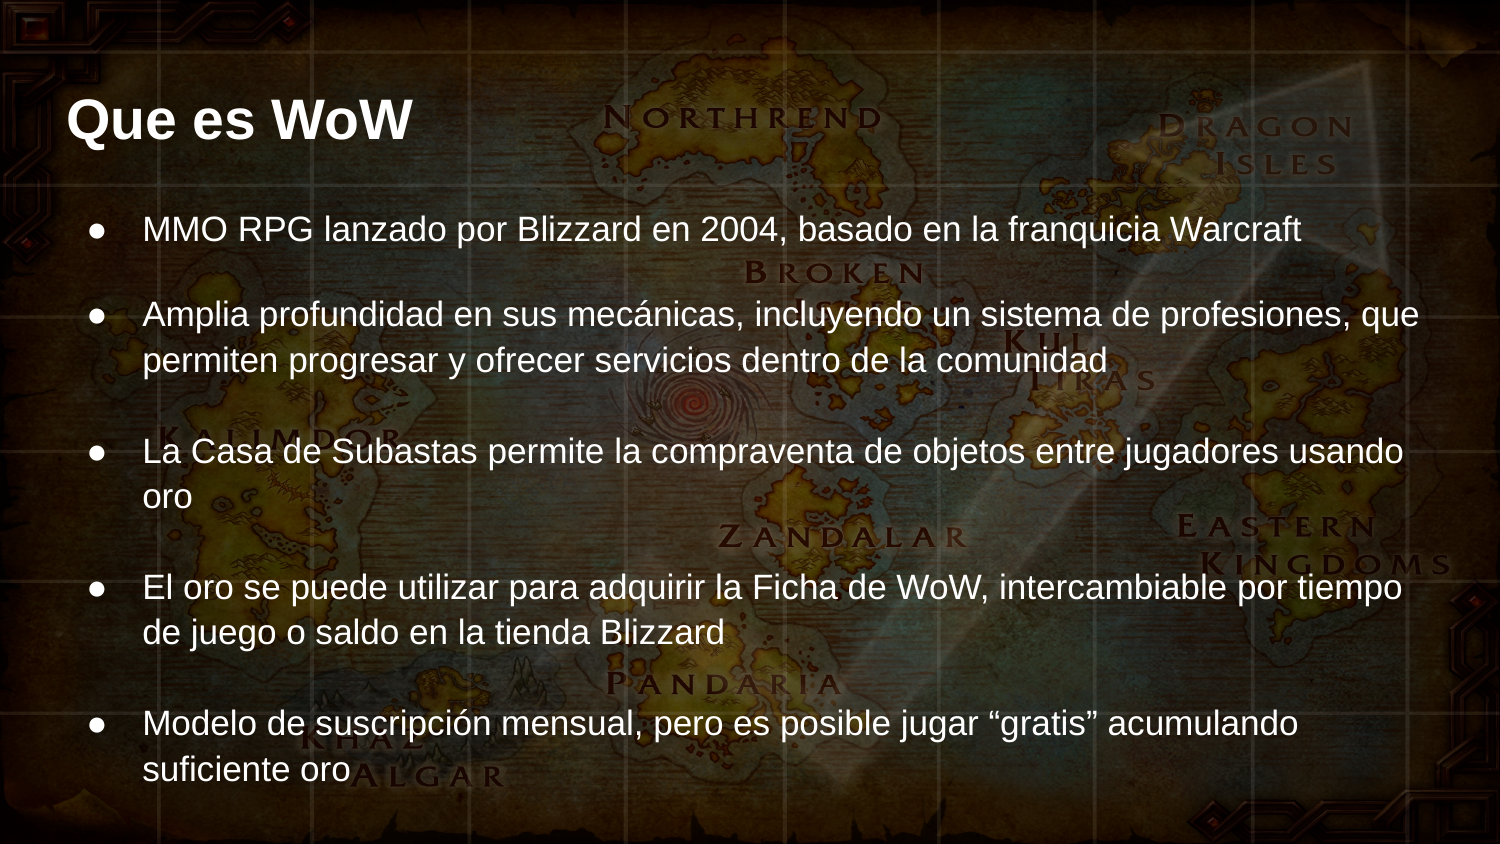

# Que es WoW
MMO RPG lanzado por Blizzard en 2004, basado en la franquicia Warcraft
Amplia profundidad en sus mecánicas, incluyendo un sistema de profesiones, que permiten progresar y ofrecer servicios dentro de la comunidad
La Casa de Subastas permite la compraventa de objetos entre jugadores usando oro
El oro se puede utilizar para adquirir la Ficha de WoW, intercambiable por tiempo de juego o saldo en la tienda Blizzard
Modelo de suscripción mensual, pero es posible jugar “gratis” acumulando suficiente oro